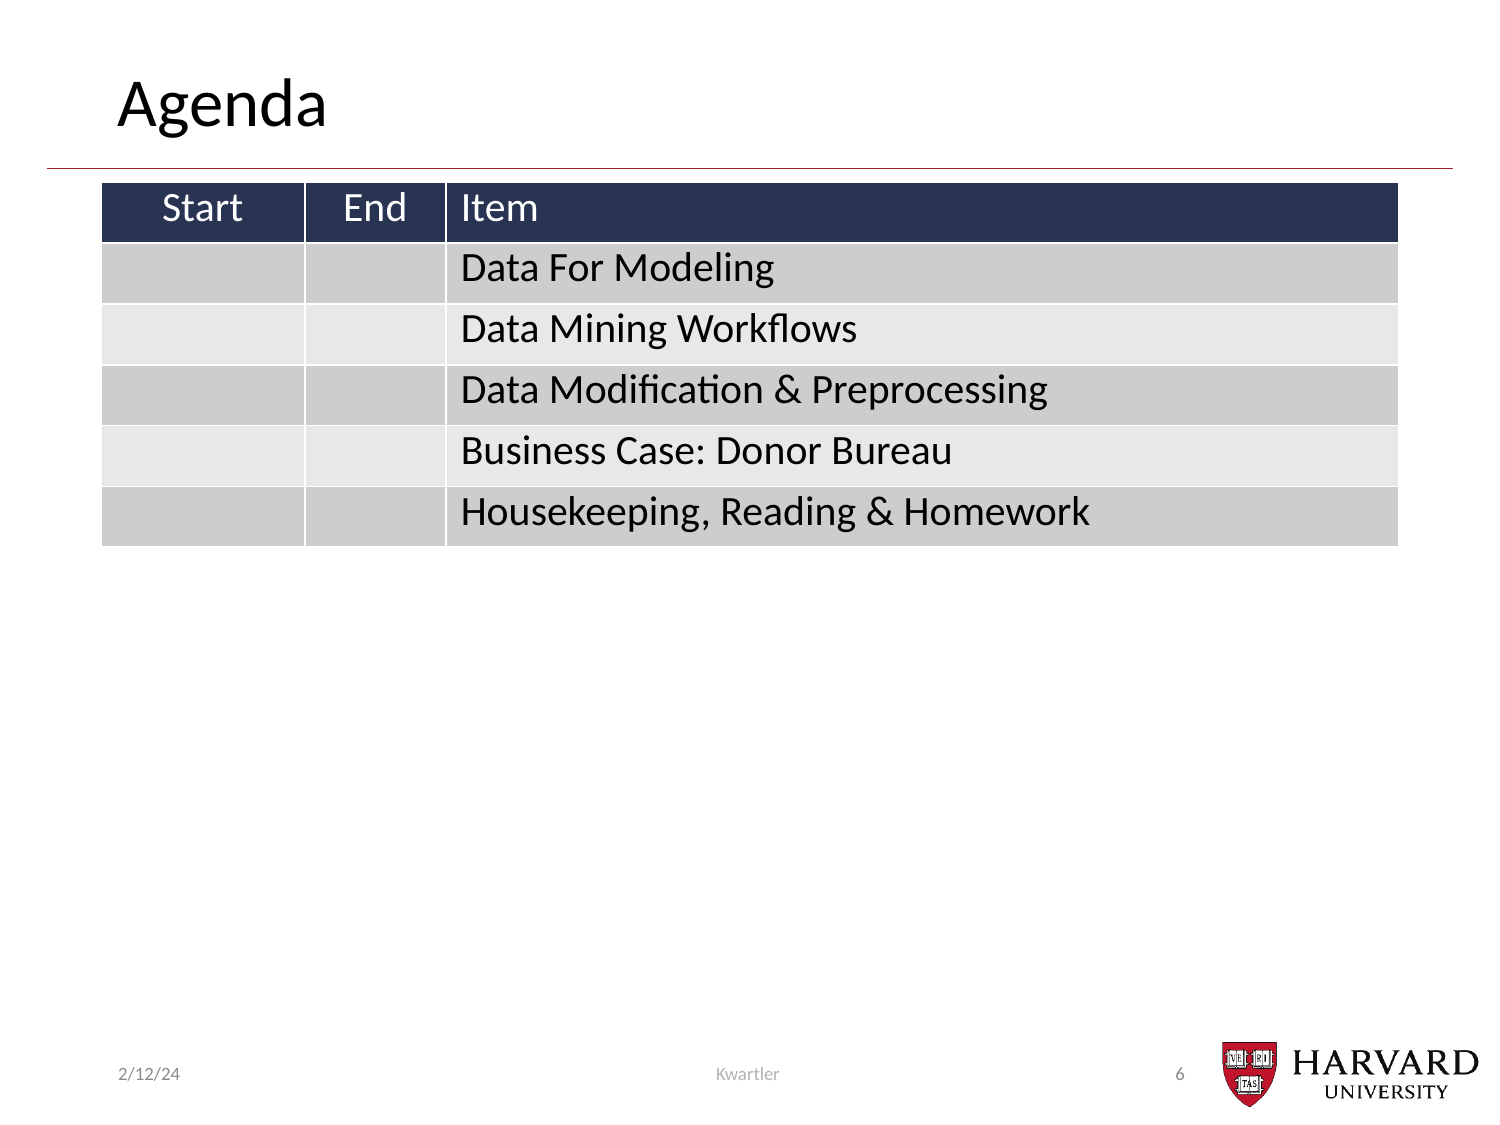

# Agenda
| Start | End | Item |
| --- | --- | --- |
|  |  | Data For Modeling |
|  |  | Data Mining Workflows |
|  |  | Data Modification & Preprocessing |
|  |  | Business Case: Donor Bureau |
|  |  | Housekeeping, Reading & Homework |
2/12/24
Kwartler
6